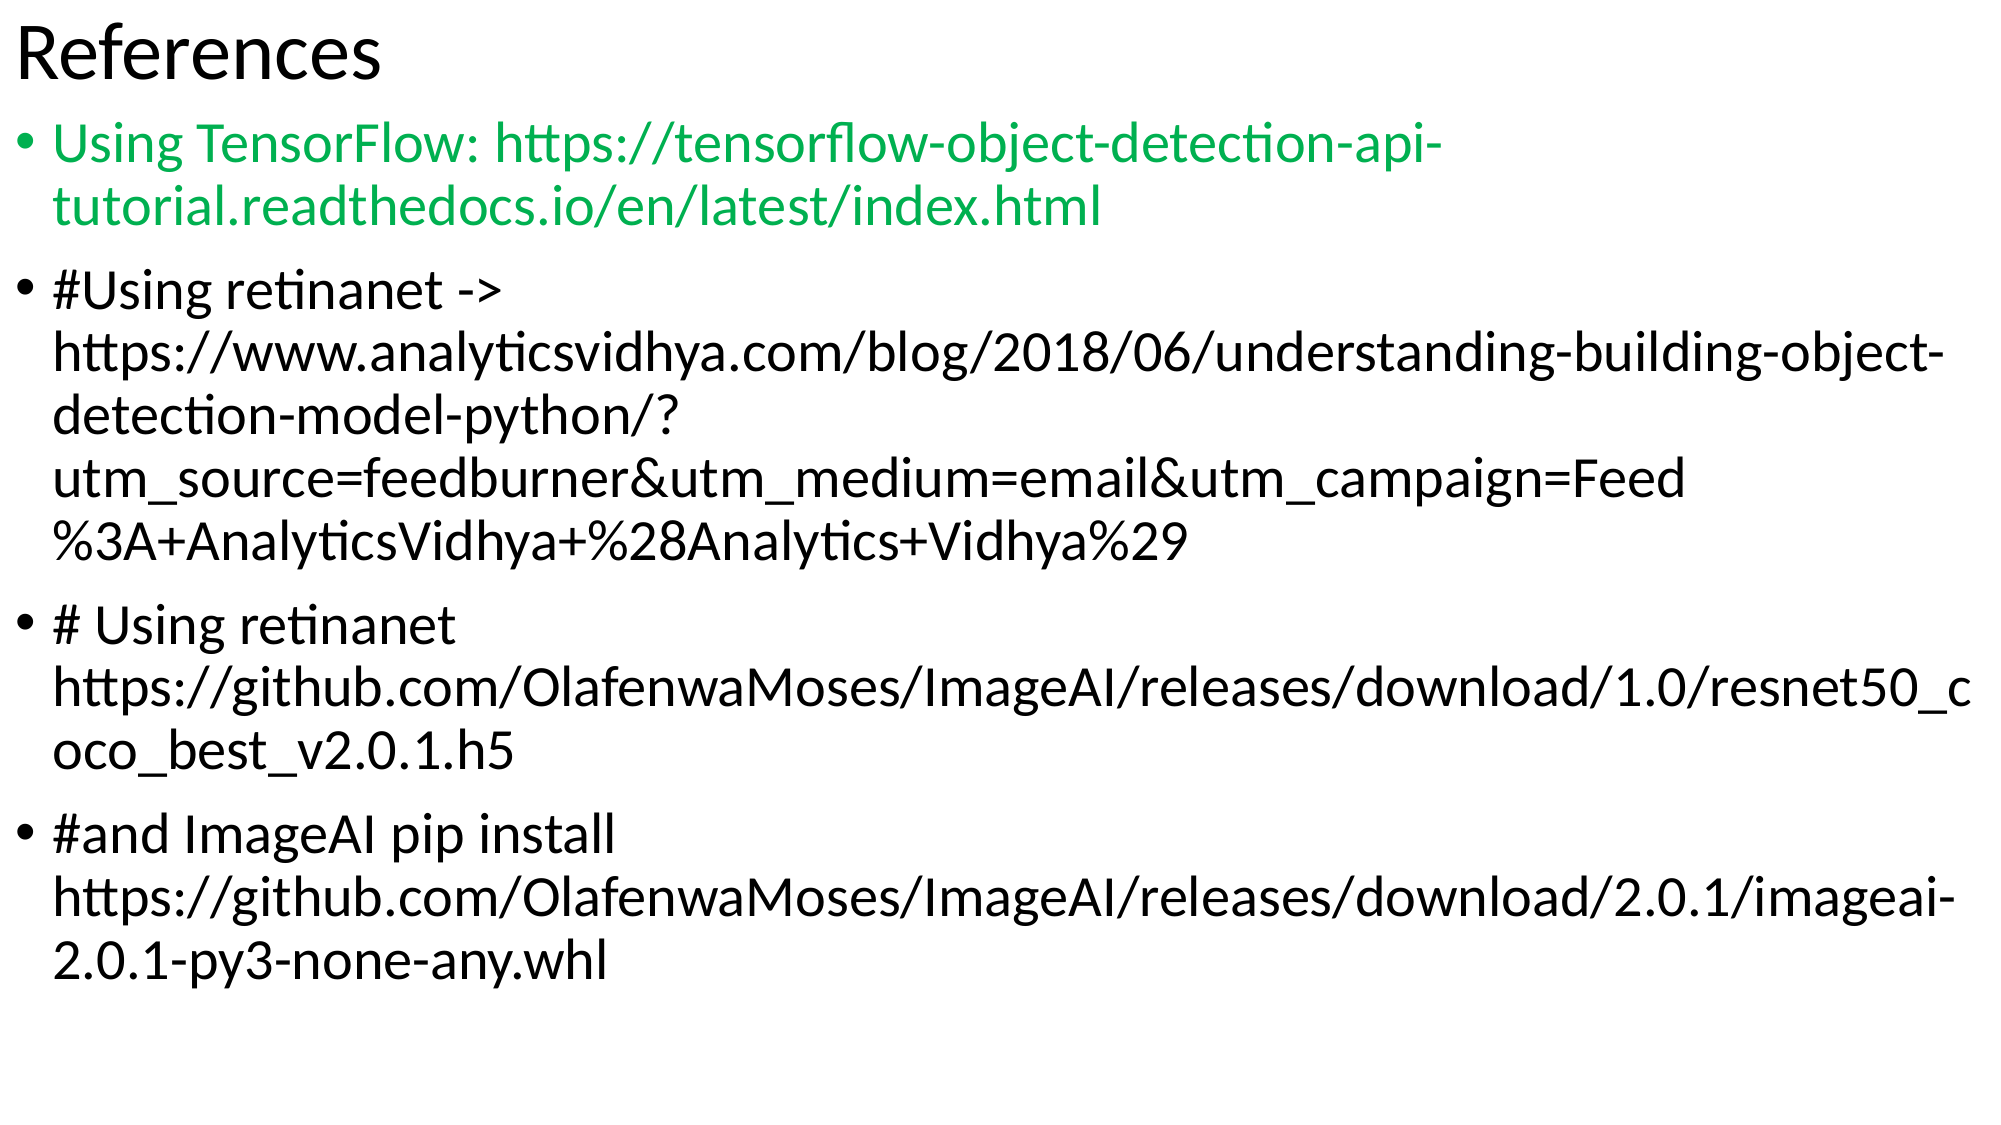

# References
Using TensorFlow: https://tensorflow-object-detection-api-tutorial.readthedocs.io/en/latest/index.html
#Using retinanet -> https://www.analyticsvidhya.com/blog/2018/06/understanding-building-object-detection-model-python/?utm_source=feedburner&utm_medium=email&utm_campaign=Feed%3A+AnalyticsVidhya+%28Analytics+Vidhya%29
# Using retinanet https://github.com/OlafenwaMoses/ImageAI/releases/download/1.0/resnet50_coco_best_v2.0.1.h5
#and ImageAI pip install https://github.com/OlafenwaMoses/ImageAI/releases/download/2.0.1/imageai-2.0.1-py3-none-any.whl